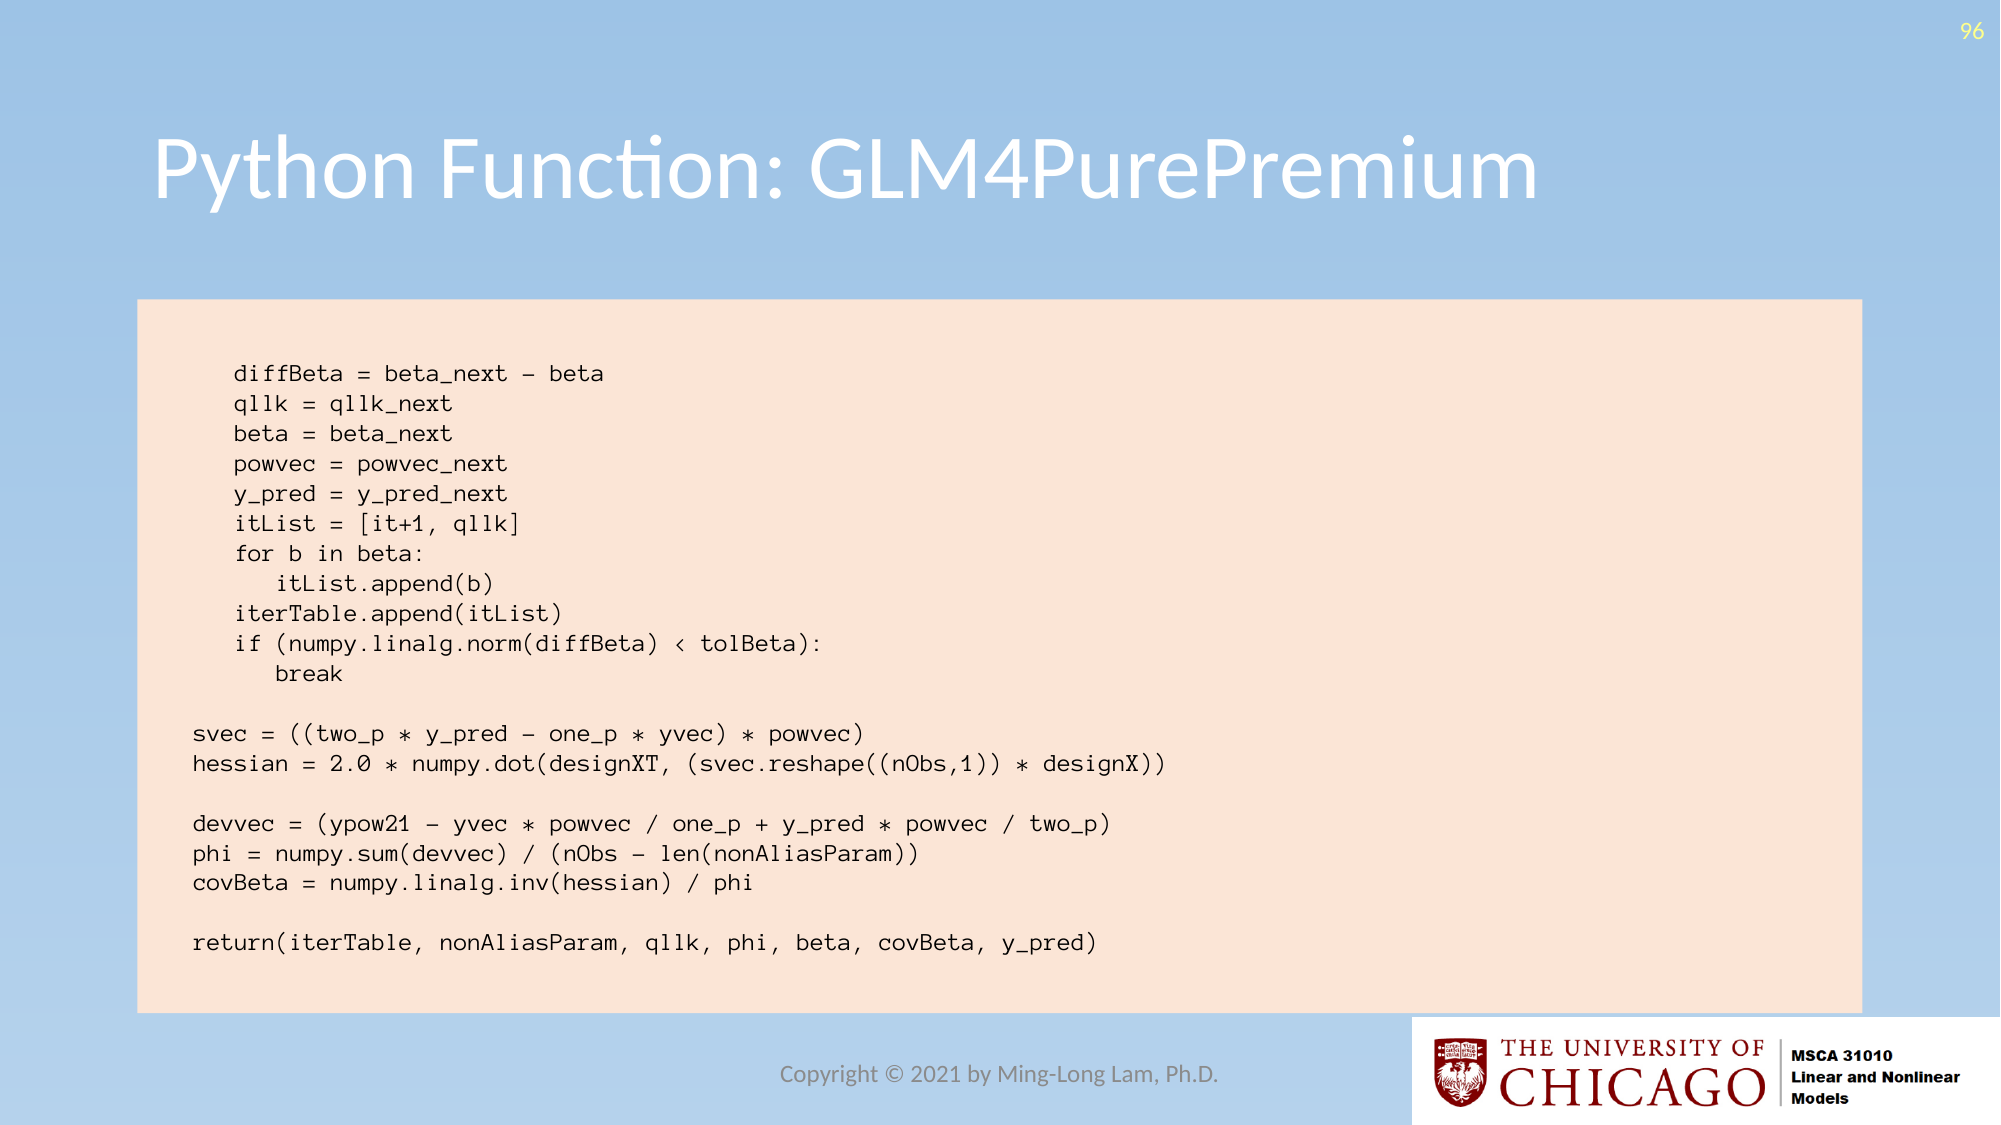

96
# Python Function: GLM4PurePremium
      diffBeta = beta_next - beta
      qllk = qllk_next
      beta = beta_next
      powvec = powvec_next
      y_pred = y_pred_next
      itList = [it+1, qllk]
      for b in beta:
         itList.append(b)
      iterTable.append(itList)
      if (numpy.linalg.norm(diffBeta) < tolBeta):
         break

   svec = ((two_p * y_pred - one_p * yvec) * powvec)
   hessian = 2.0 * numpy.dot(designXT, (svec.reshape((nObs,1)) * designX))

   devvec = (ypow21 - yvec * powvec / one_p + y_pred * powvec / two_p)
   phi = numpy.sum(devvec) / (nObs - len(nonAliasParam))
   covBeta = numpy.linalg.inv(hessian) / phi

   return(iterTable, nonAliasParam, qllk, phi, beta, covBeta, y_pred)
Copyright © 2021 by Ming-Long Lam, Ph.D.